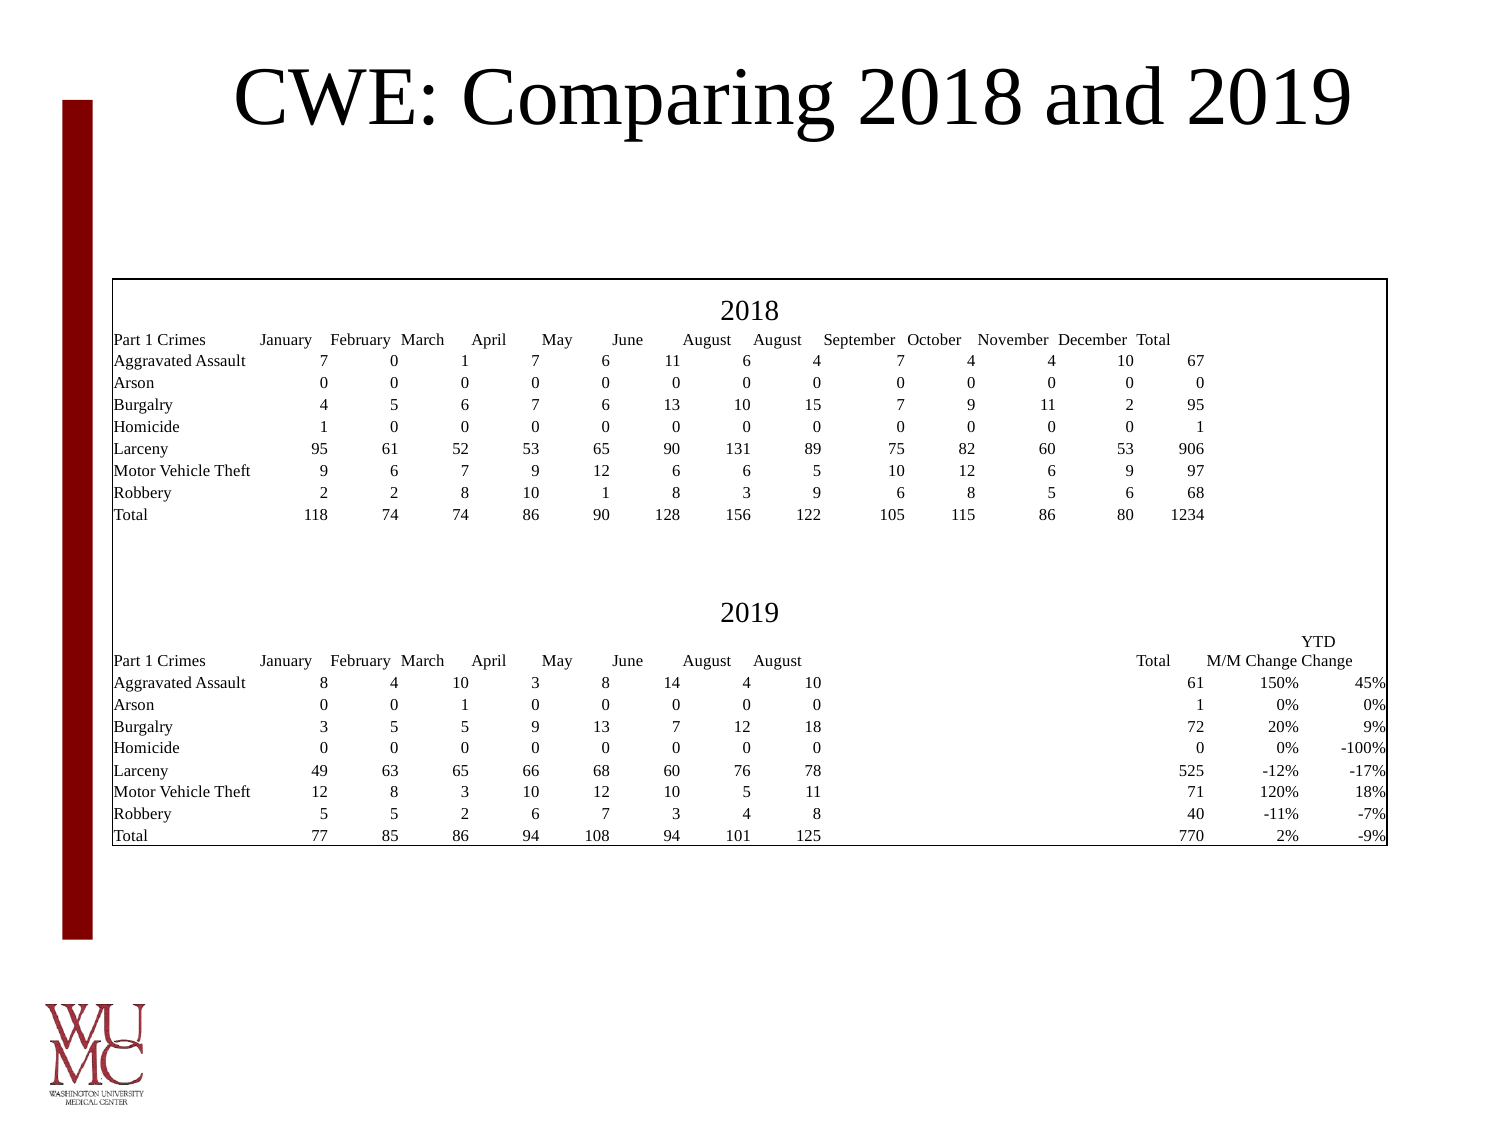

CWE: Comparing 2018 and 2019
| 2018 |  |  |  |  |  |  |  |  |  |  |  |  |  |  |  |
| --- | --- | --- | --- | --- | --- | --- | --- | --- | --- | --- | --- | --- | --- | --- | --- |
| Part 1 Crimes | January | February | March | April | May | June | August | August | September | October | November | December | Total |  |  |
| Aggravated Assault | 7 | 0 | 1 | 7 | 6 | 11 | 6 | 4 | 7 | 4 | 4 | 10 | 67 |  |  |
| Arson | 0 | 0 | 0 | 0 | 0 | 0 | 0 | 0 | 0 | 0 | 0 | 0 | 0 |  |  |
| Burgalry | 4 | 5 | 6 | 7 | 6 | 13 | 10 | 15 | 7 | 9 | 11 | 2 | 95 |  |  |
| Homicide | 1 | 0 | 0 | 0 | 0 | 0 | 0 | 0 | 0 | 0 | 0 | 0 | 1 |  |  |
| Larceny | 95 | 61 | 52 | 53 | 65 | 90 | 131 | 89 | 75 | 82 | 60 | 53 | 906 |  |  |
| Motor Vehicle Theft | 9 | 6 | 7 | 9 | 12 | 6 | 6 | 5 | 10 | 12 | 6 | 9 | 97 |  |  |
| Robbery | 2 | 2 | 8 | 10 | 1 | 8 | 3 | 9 | 6 | 8 | 5 | 6 | 68 |  |  |
| Total | 118 | 74 | 74 | 86 | 90 | 128 | 156 | 122 | 105 | 115 | 86 | 80 | 1234 |  |  |
|  |  |  |  |  |  |  |  |  |  |  |  |  |  |  |  |
|  |  |  |  |  |  |  |  |  |  |  |  |  |  |  |  |
|  |  |  |  |  |  |  |  |  |  |  |  |  |  |  |  |
| 2019 |  |  |  |  |  |  |  |  |  |  |  |  |  |  |  |
| Part 1 Crimes | January | February | March | April | May | June | August | August |  |  |  |  | Total | M/M Change | YTD Change |
| Aggravated Assault | 8 | 4 | 10 | 3 | 8 | 14 | 4 | 10 |  |  |  |  | 61 | 150% | 45% |
| Arson | 0 | 0 | 1 | 0 | 0 | 0 | 0 | 0 |  |  |  |  | 1 | 0% | 0% |
| Burgalry | 3 | 5 | 5 | 9 | 13 | 7 | 12 | 18 |  |  |  |  | 72 | 20% | 9% |
| Homicide | 0 | 0 | 0 | 0 | 0 | 0 | 0 | 0 |  |  |  |  | 0 | 0% | -100% |
| Larceny | 49 | 63 | 65 | 66 | 68 | 60 | 76 | 78 |  |  |  |  | 525 | -12% | -17% |
| Motor Vehicle Theft | 12 | 8 | 3 | 10 | 12 | 10 | 5 | 11 |  |  |  |  | 71 | 120% | 18% |
| Robbery | 5 | 5 | 2 | 6 | 7 | 3 | 4 | 8 |  |  |  |  | 40 | -11% | -7% |
| Total | 77 | 85 | 86 | 94 | 108 | 94 | 101 | 125 |  |  |  |  | 770 | 2% | -9% |